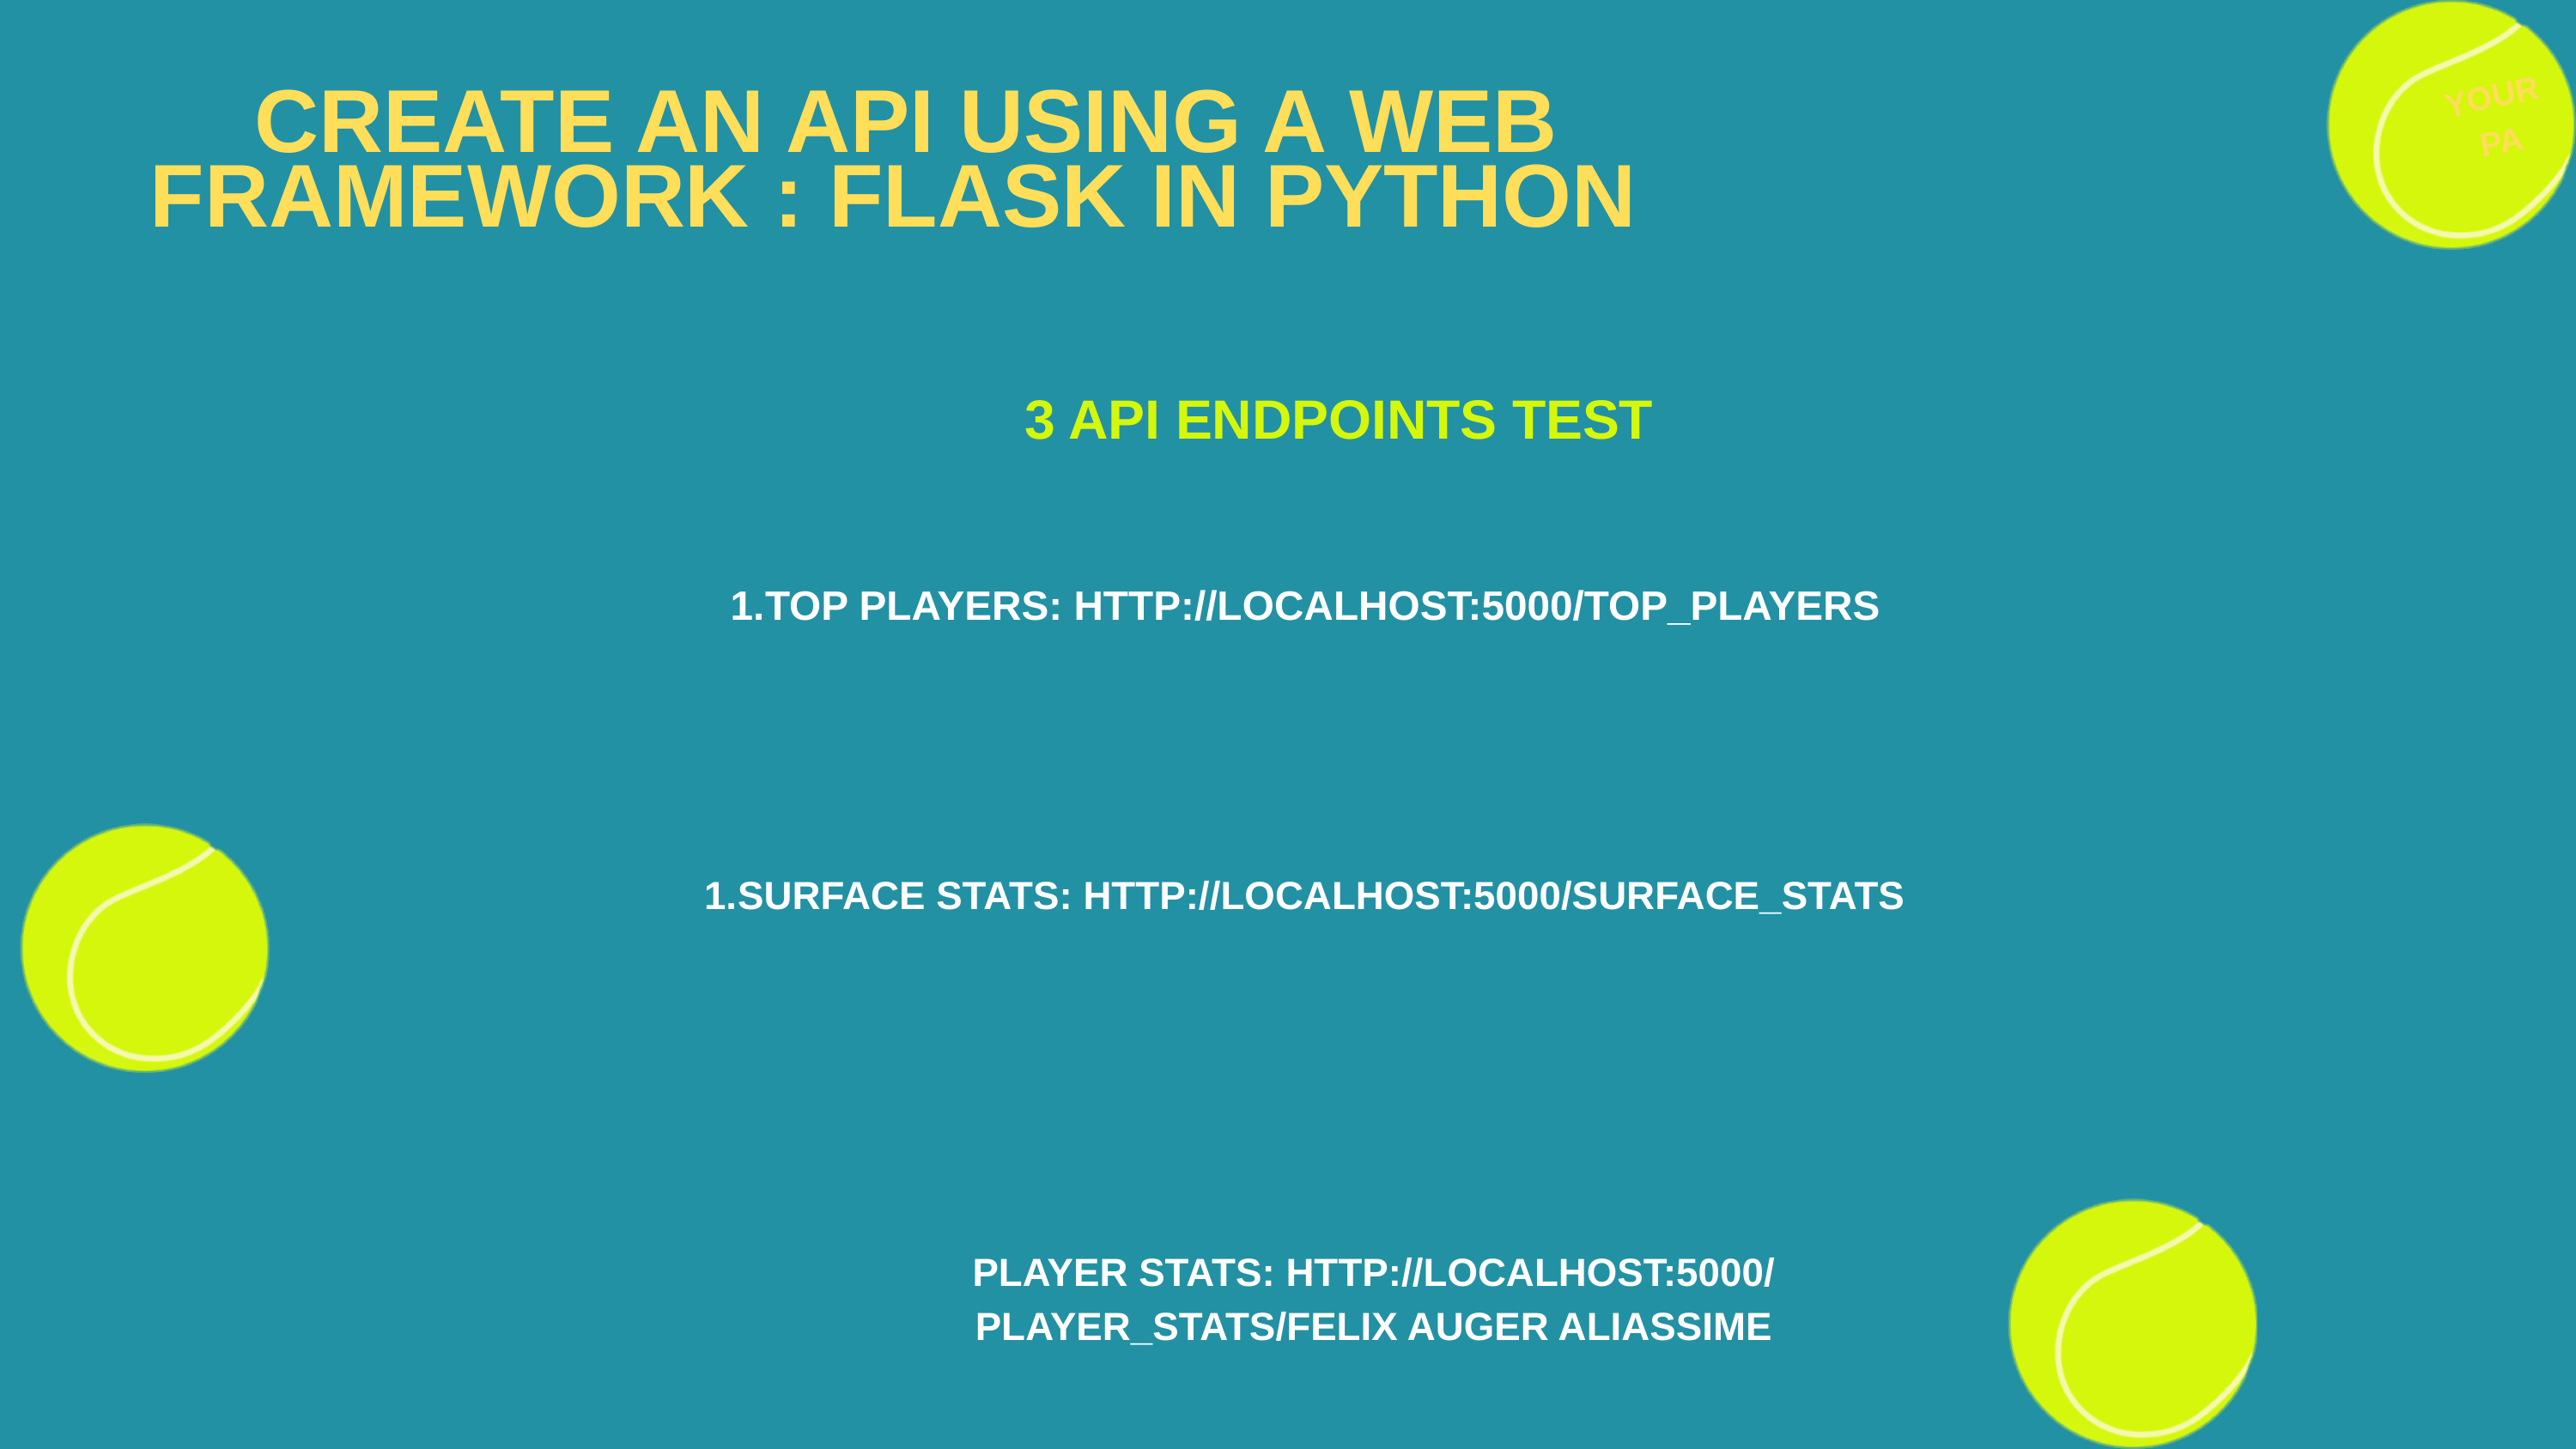

YOUR PA
 CREATE AN API USING A WEB FRAMEWORK : FLASK IN PYTHON
3 API ENDPOINTS TEST
TOP PLAYERS: HTTP://LOCALHOST:5000/TOP_PLAYERS

SURFACE STATS: HTTP://LOCALHOST:5000/SURFACE_STATS

PLAYER STATS: HTTP://LOCALHOST:5000/
PLAYER_STATS/FELIX AUGER ALIASSIME